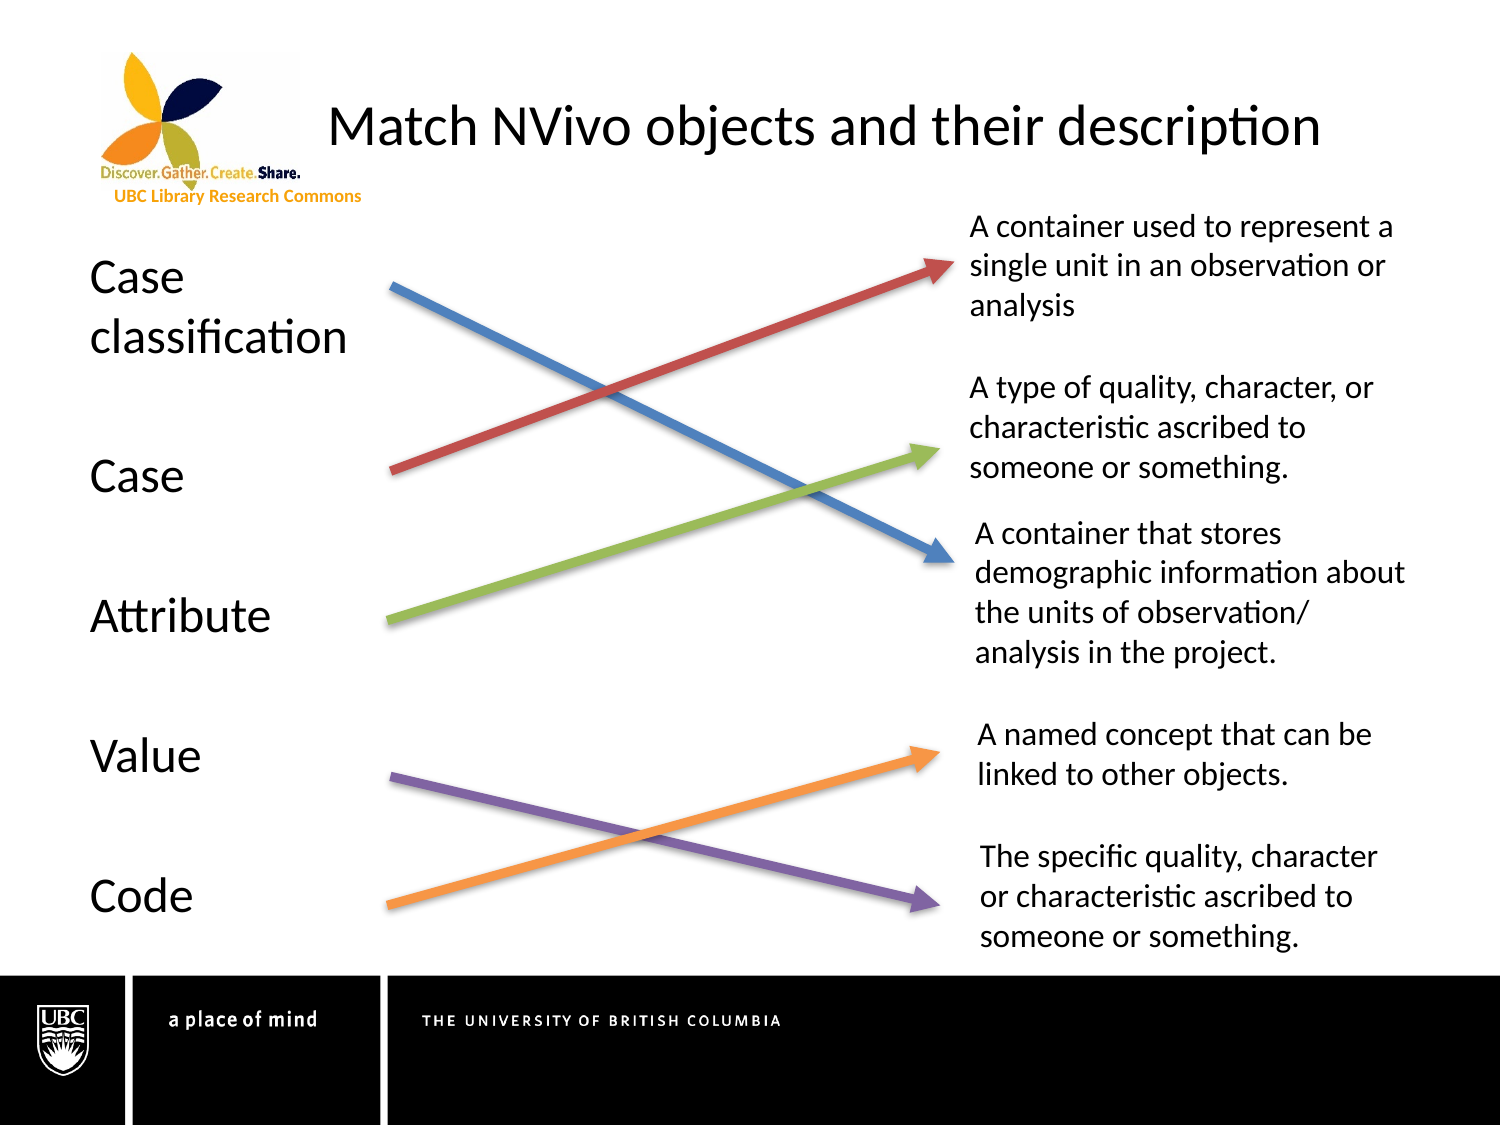

# Match NVivo objects and their description
A container used to represent a single unit in an observation or analysis

Case 	    classification

Case

Attribute

Value

Code

A type of quality, character, or characteristic ascribed to someone or something.

A container that stores demographic information about the units of observation/ analysis in the project.

A named concept that can be linked to other objects.

The specific quality, character or characteristic ascribed to someone or something.